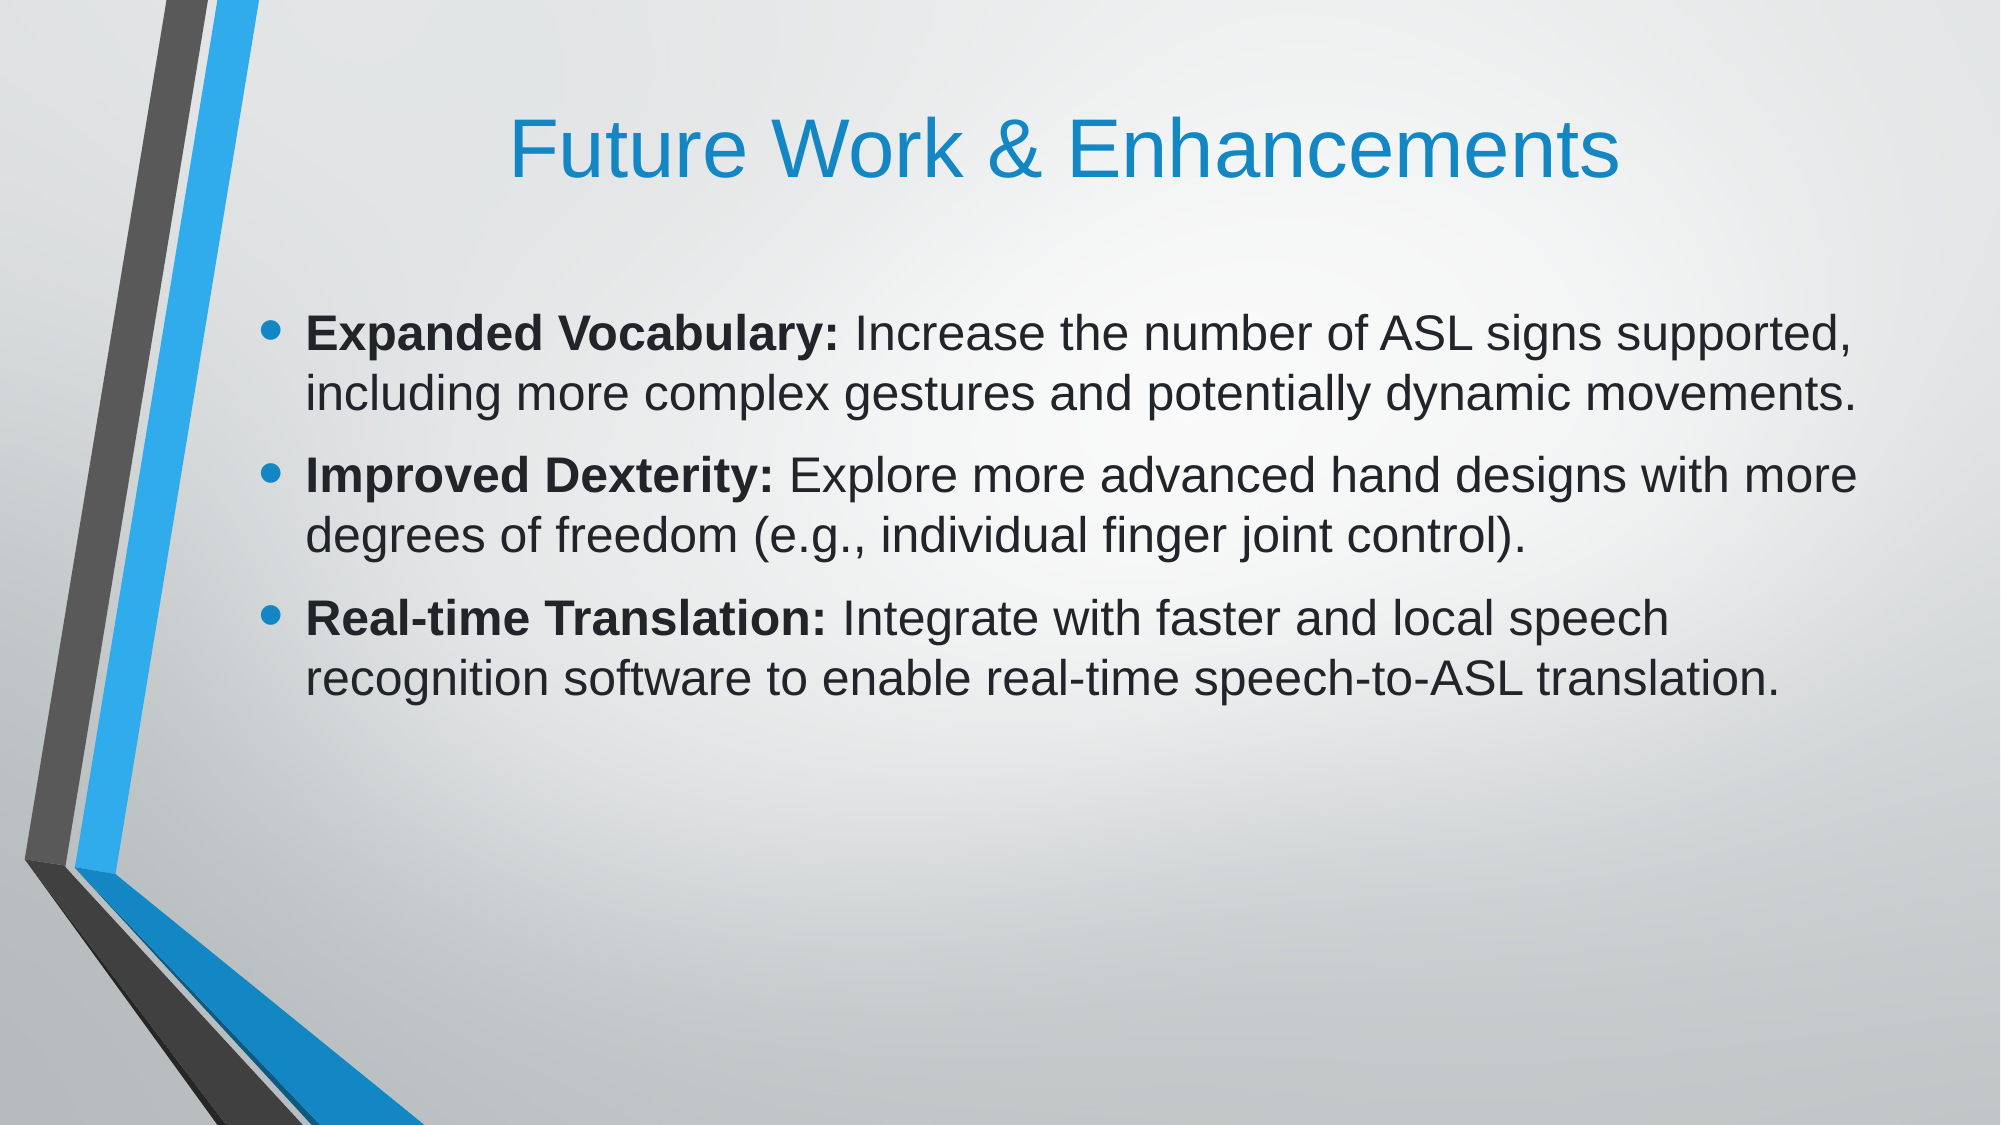

# Future Work & Enhancements
Expanded Vocabulary: Increase the number of ASL signs supported, including more complex gestures and potentially dynamic movements.
Improved Dexterity: Explore more advanced hand designs with more degrees of freedom (e.g., individual finger joint control).
Real-time Translation: Integrate with faster and local speech recognition software to enable real-time speech-to-ASL translation.